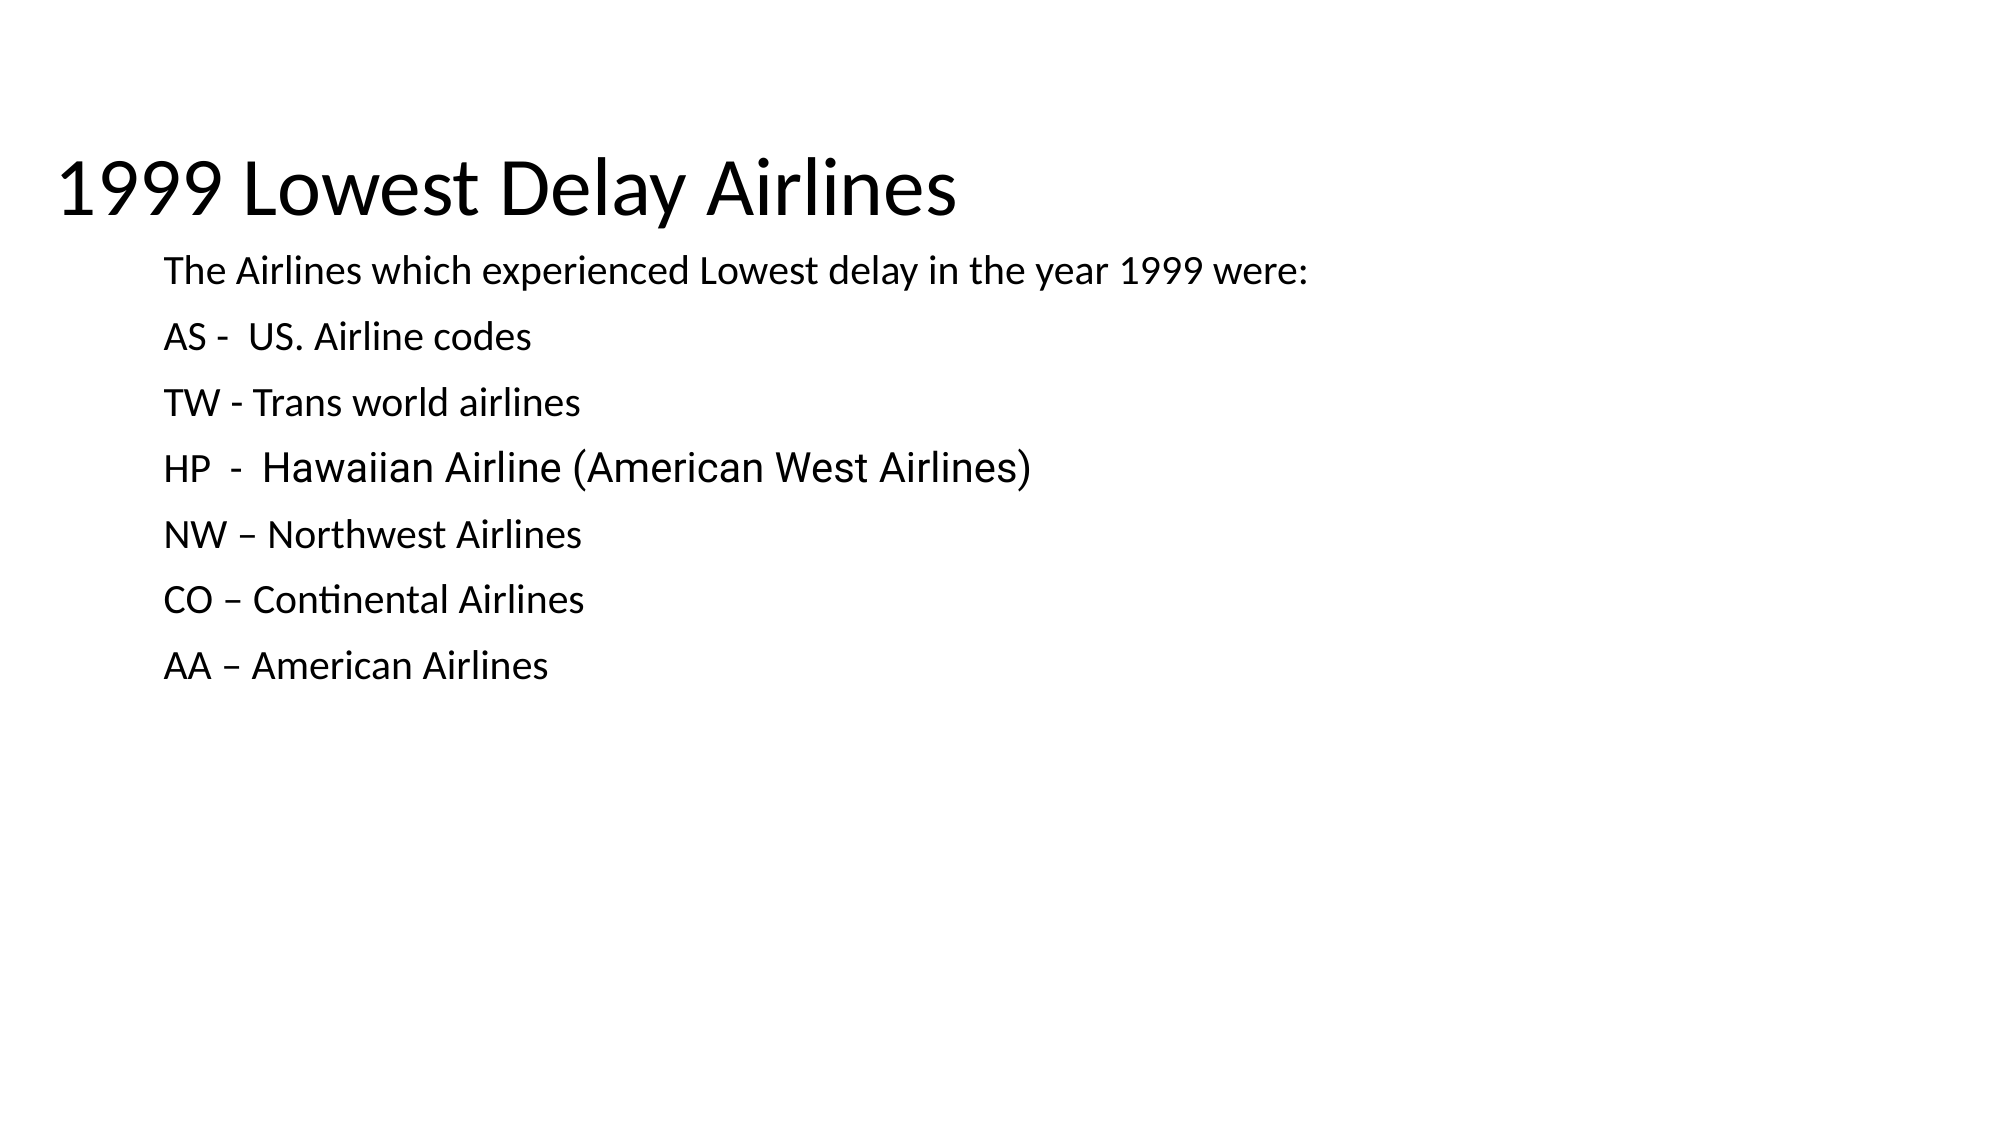

# 1999 Lowest Delay Airlines
The Airlines which experienced Lowest delay in the year 1999 were:
AS -  US. Airline codes
TW - Trans world airlines
HP  -  Hawaiian Airline (American West Airlines)
NW – Northwest Airlines
CO – Continental Airlines
AA – American Airlines